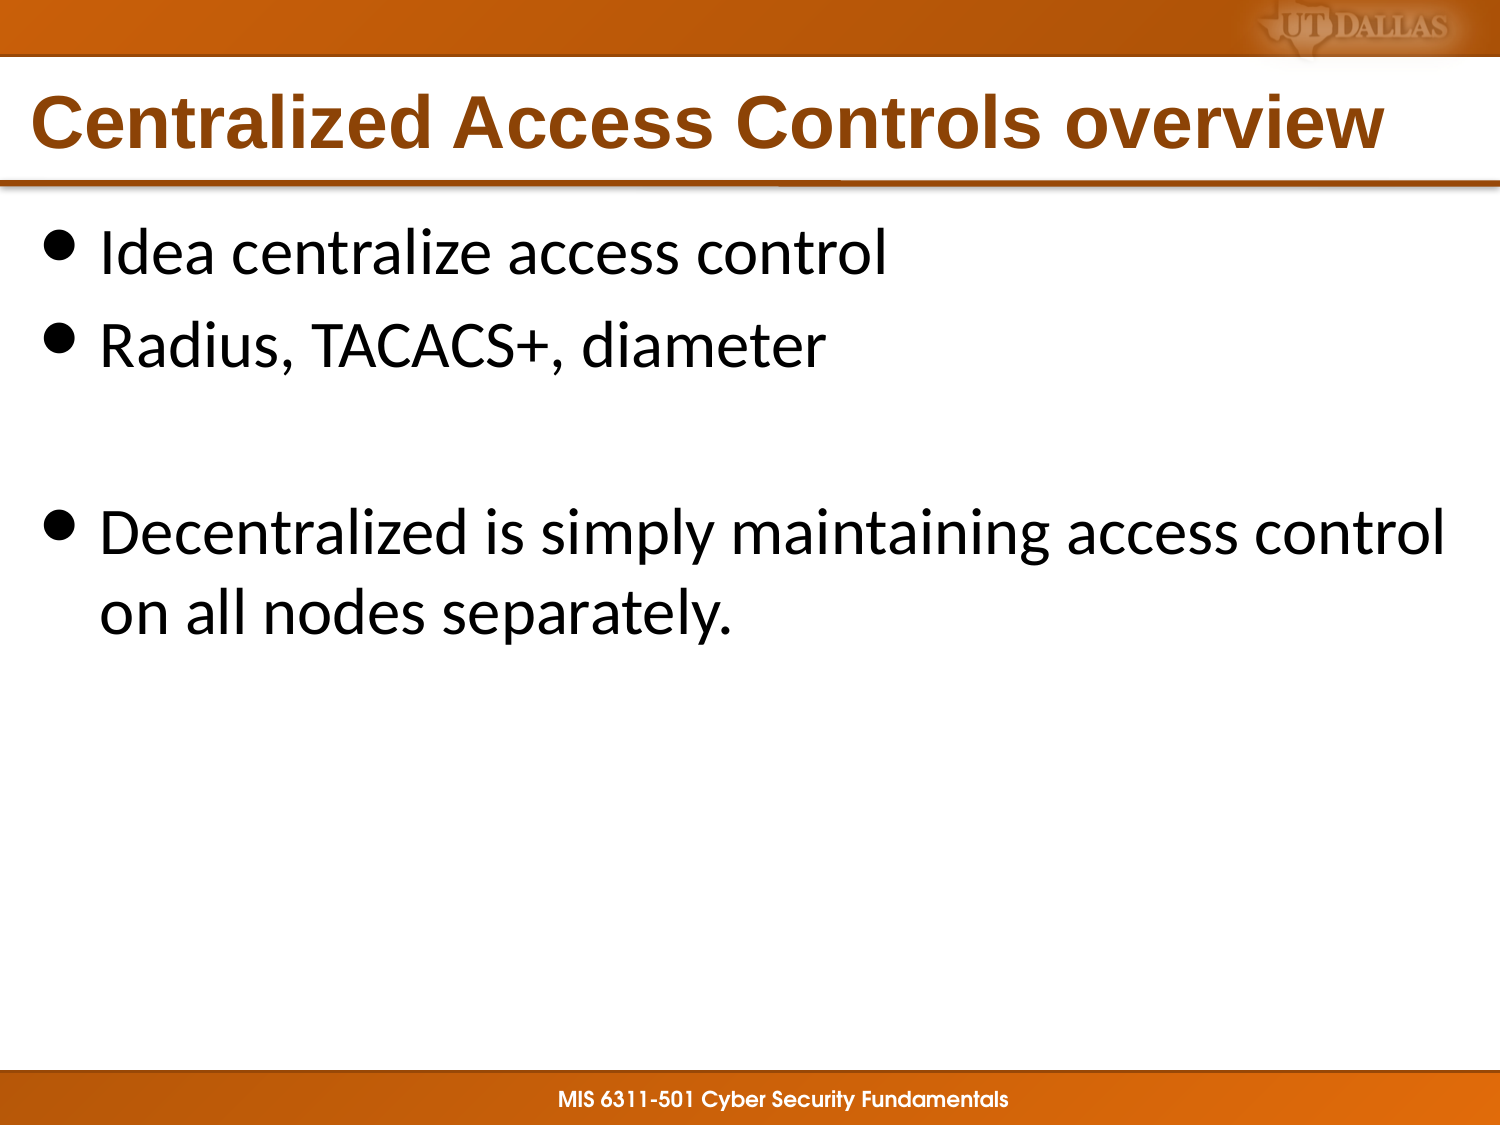

# Centralized Access Controls overview
Idea centralize access control
Radius, TACACS+, diameter

Decentralized is simply maintaining access control on all nodes separately.